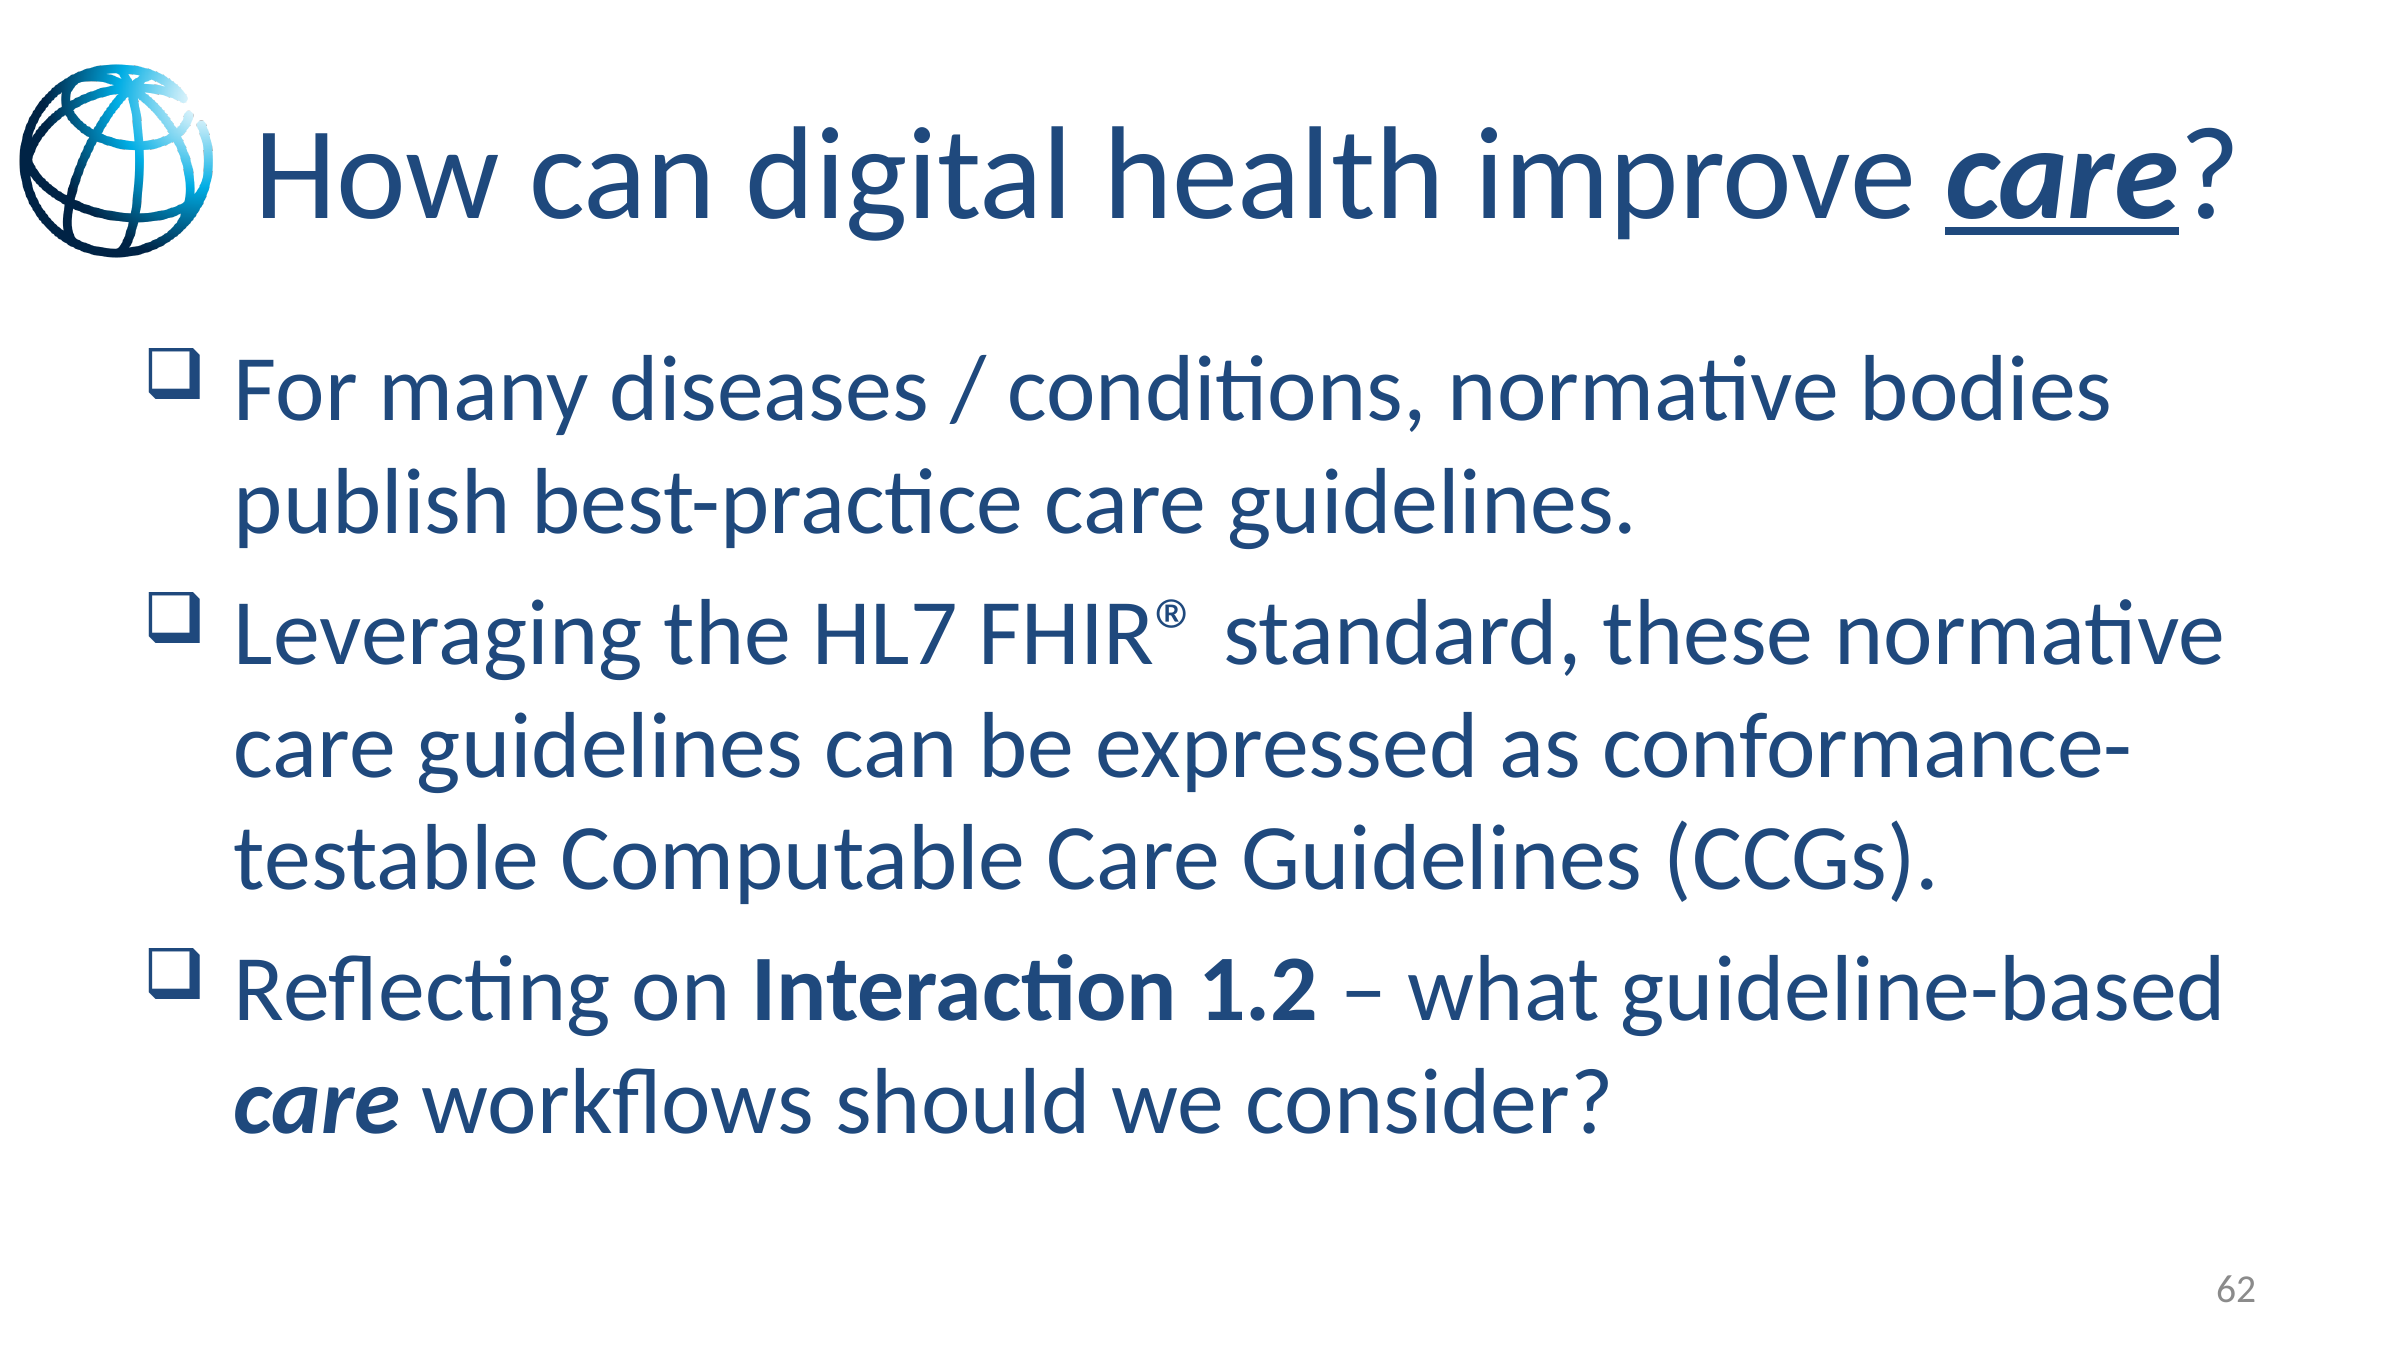

# How can digital health improve care?
For many diseases / conditions, normative bodies publish best-practice care guidelines.
Leveraging the HL7 FHIR® standard, these normative care guidelines can be expressed as conformance-testable Computable Care Guidelines (CCGs).
Reflecting on Interaction 1.2 – what guideline-based care workflows should we consider?
62